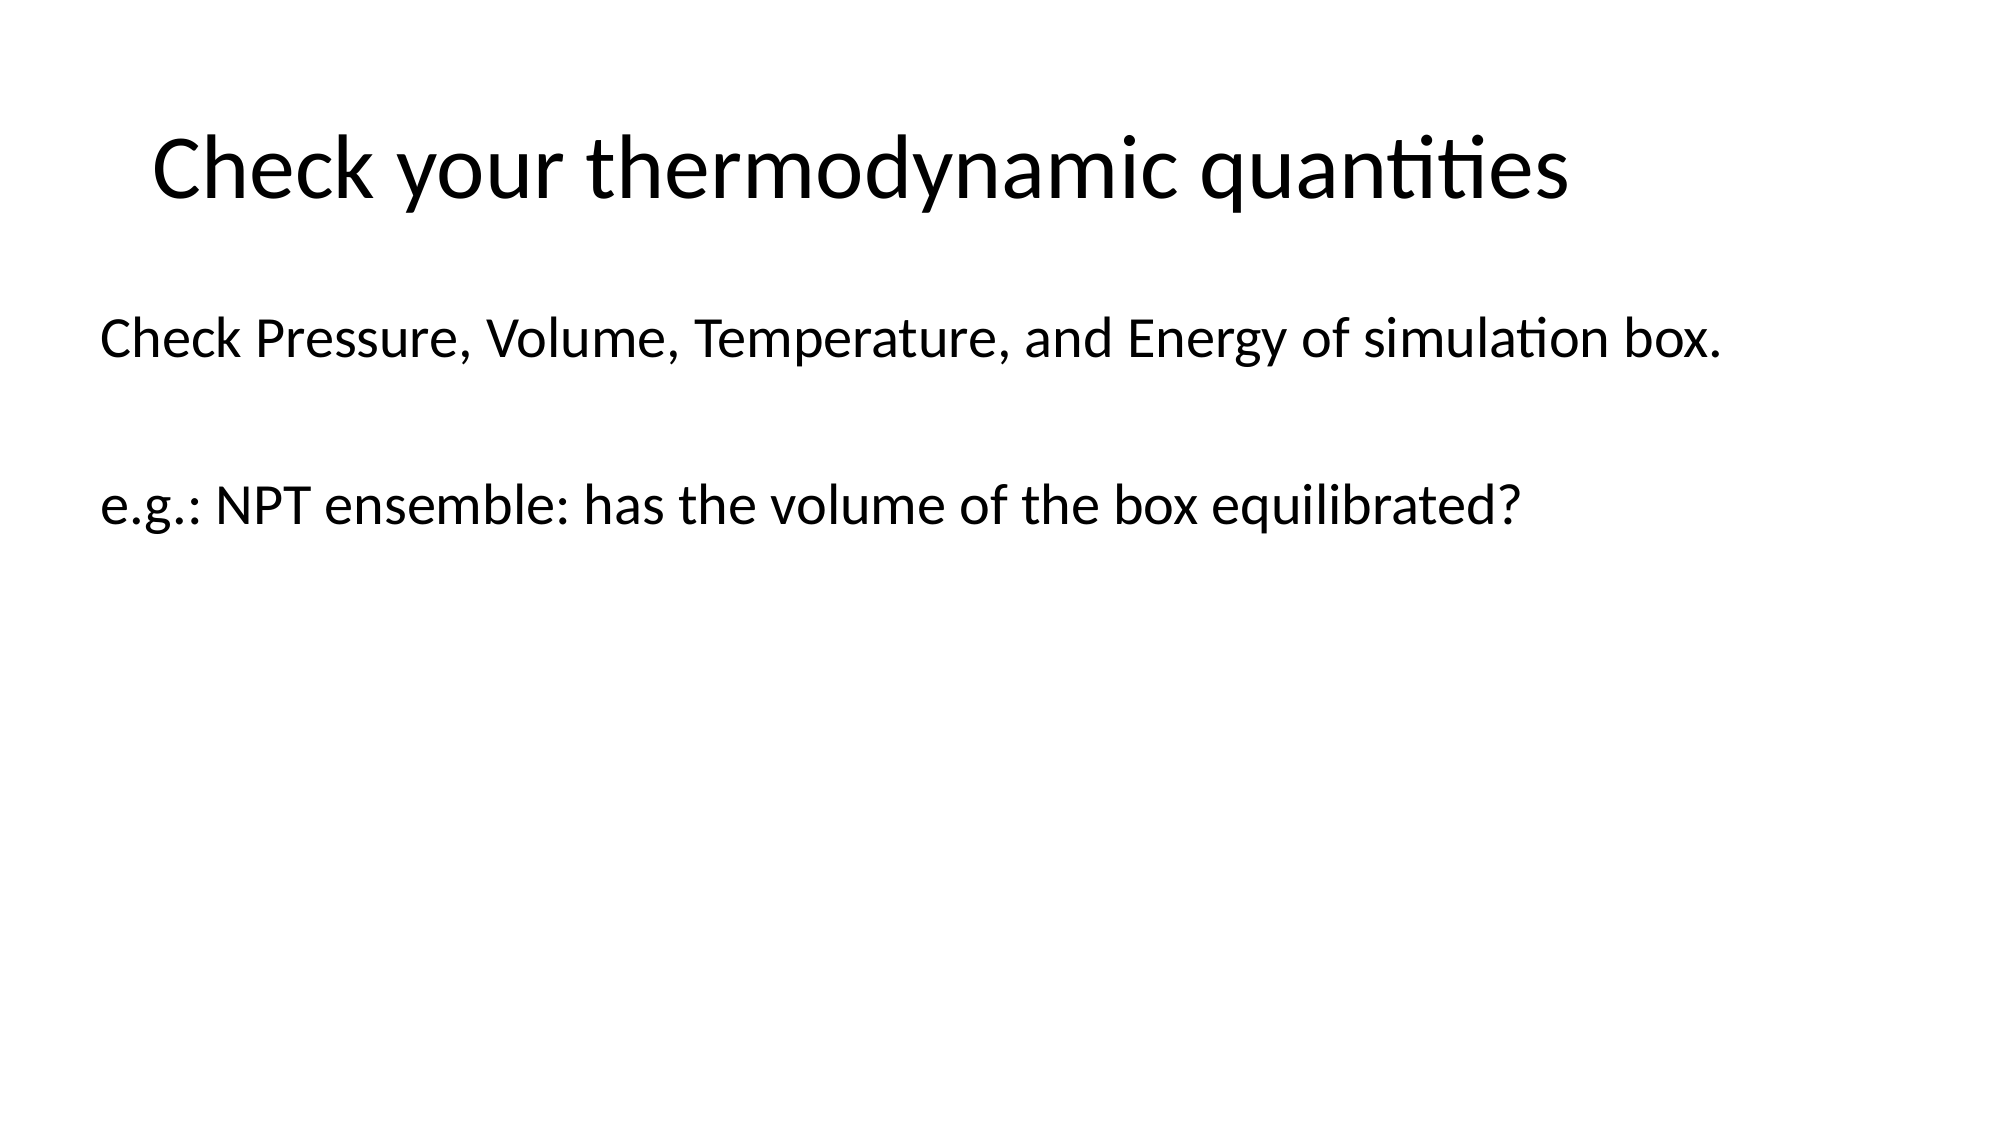

# Check your thermodynamic quantities
Check Pressure, Volume, Temperature, and Energy of simulation box.

e.g.: NPT ensemble: has the volume of the box equilibrated?